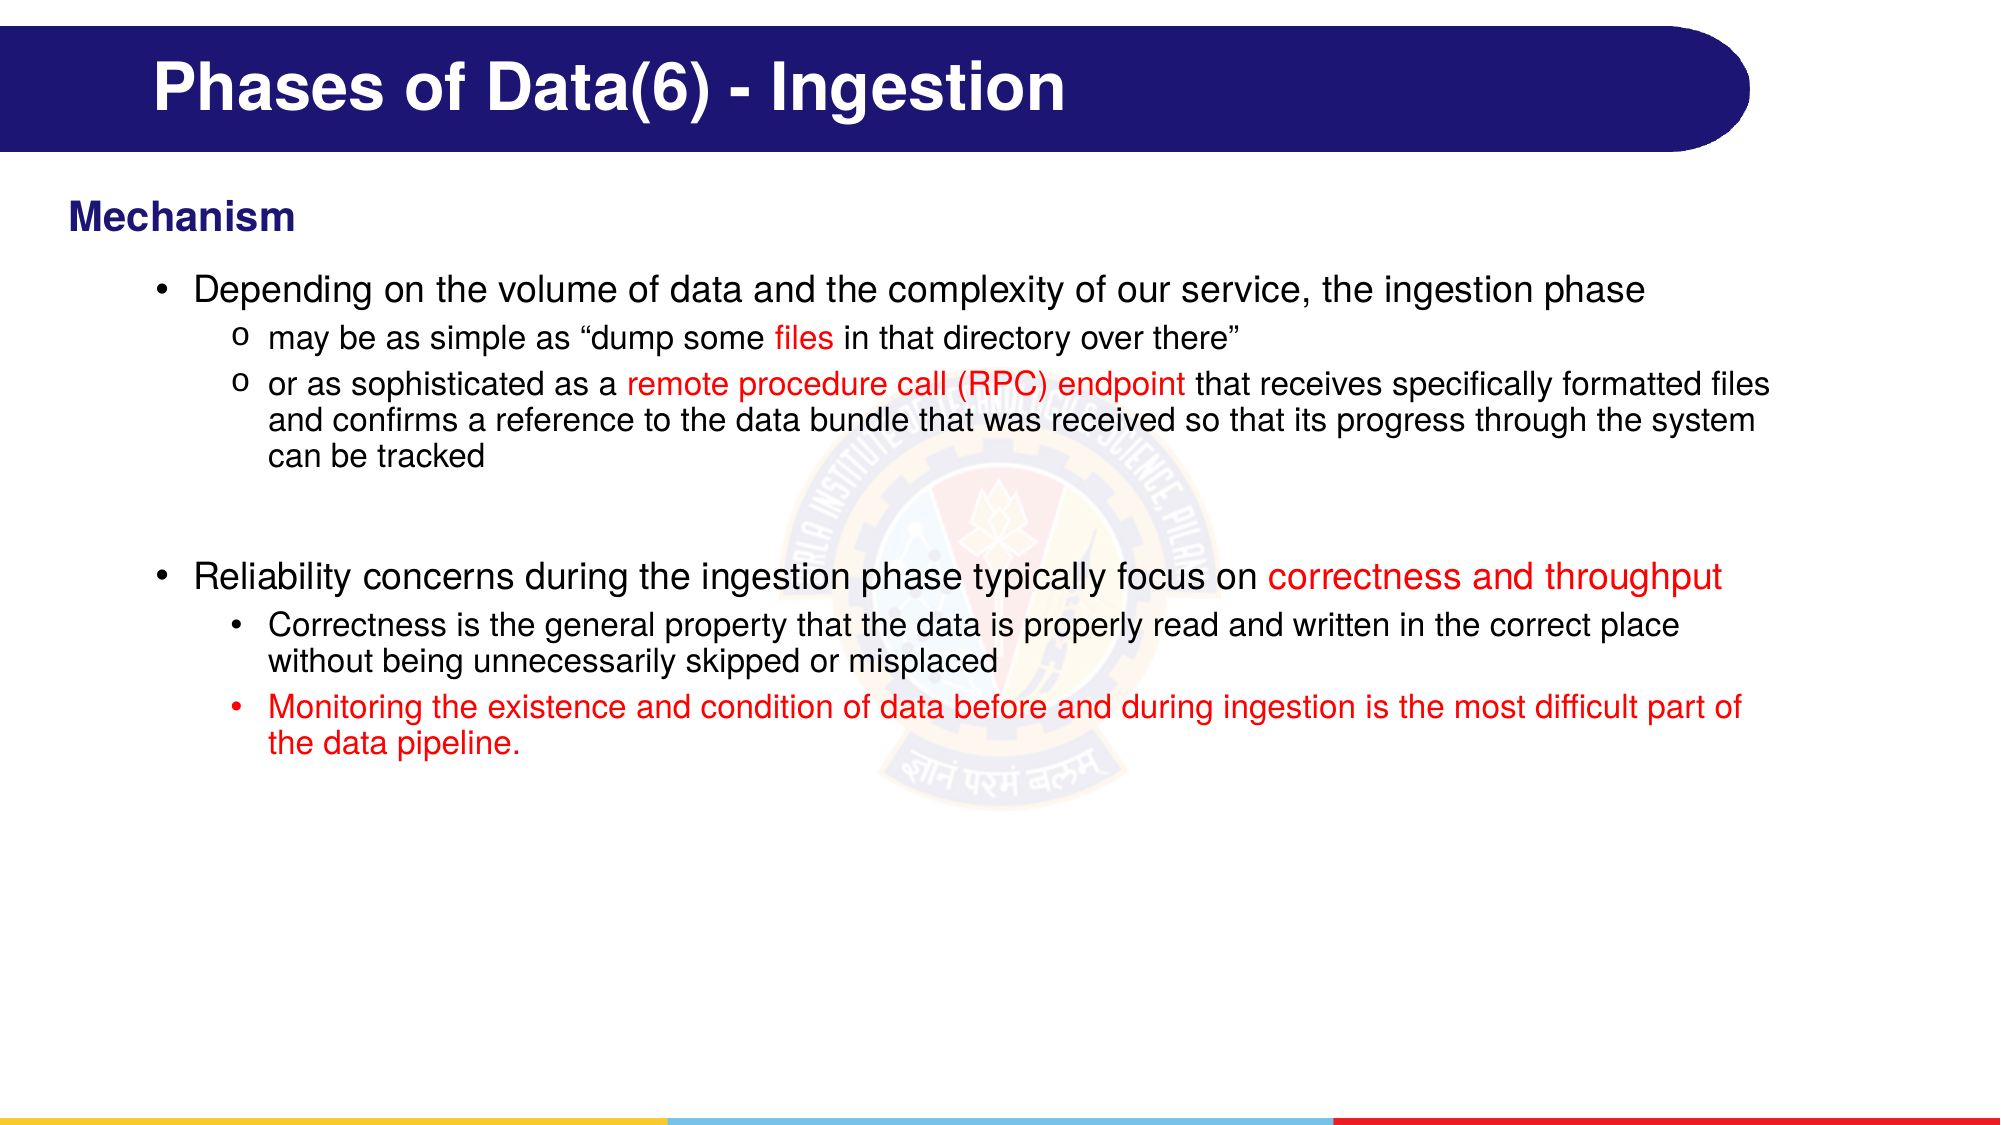

# Phases of Data(6) - Ingestion
Mechanism
Depending on the volume of data and the complexity of our service, the ingestion phase
may be as simple as “dump some files in that directory over there”
or as sophisticated as a remote procedure call (RPC) endpoint that receives specifically formatted files and confirms a reference to the data bundle that was received so that its progress through the system can be tracked

Reliability concerns during the ingestion phase typically focus on correctness and throughput
Correctness is the general property that the data is properly read and written in the correct place without being unnecessarily skipped or misplaced
Monitoring the existence and condition of data before and during ingestion is the most difficult part of the data pipeline.